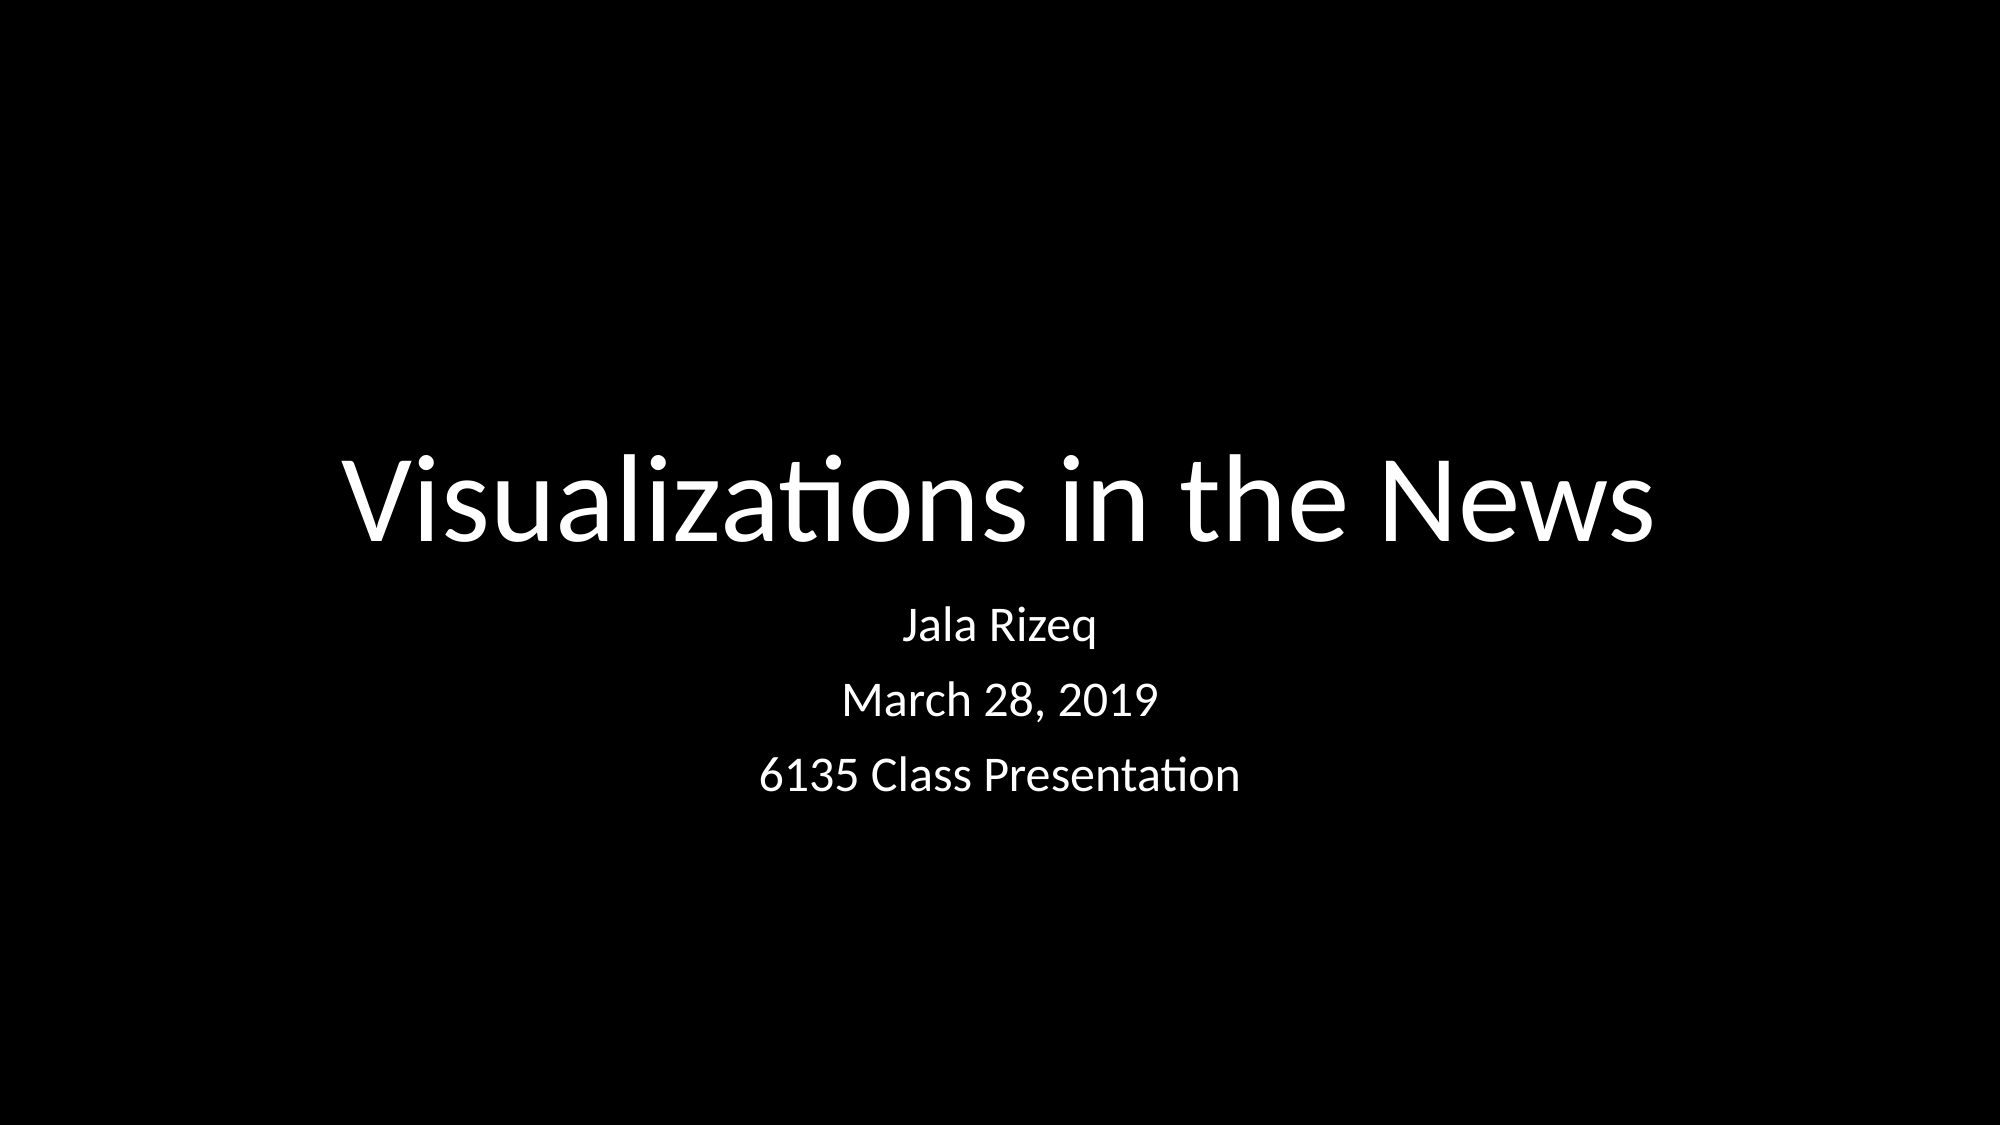

# Visualizations in the News
Jala Rizeq
March 28, 2019
6135 Class Presentation